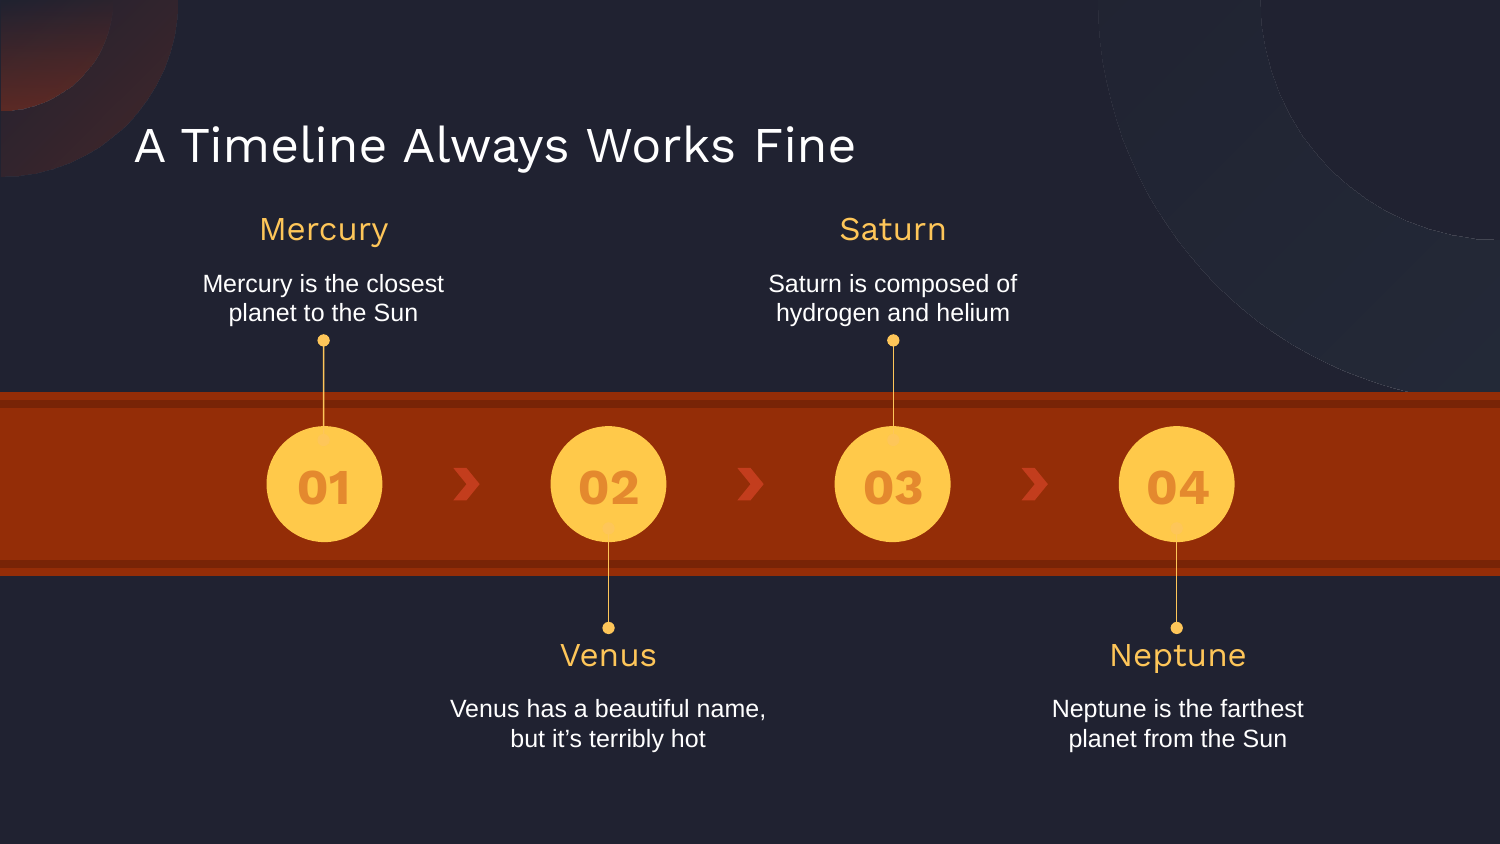

# A Timeline Always Works Fine
Mercury
Saturn
Mercury is the closest planet to the Sun
Saturn is composed of hydrogen and helium

01
02
03
04

Venus
Neptune
Venus has a beautiful name, but it’s terribly hot

Neptune is the farthest planet from the Sun